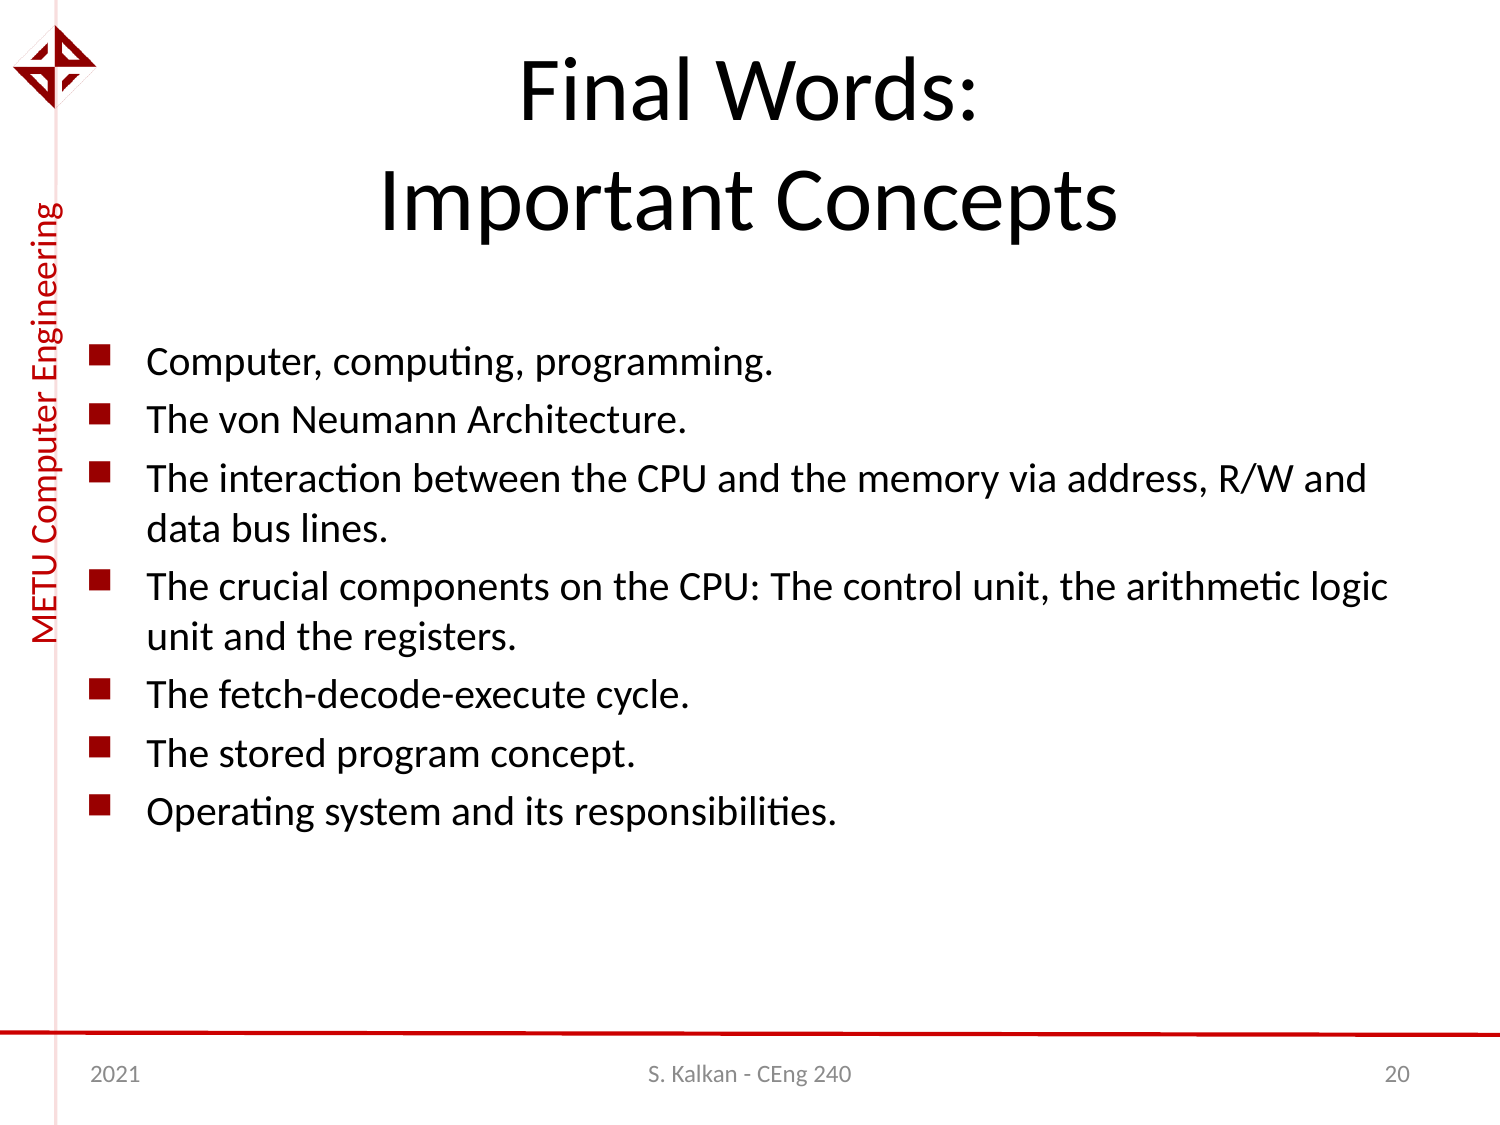

# Final Words: Important Concepts
Computer, computing, programming.
The von Neumann Architecture.
The interaction between the CPU and the memory via address, R/W and data bus lines.
The crucial components on the CPU: The control unit, the arithmetic logic unit and the registers.
The fetch-decode-execute cycle.
The stored program concept.
Operating system and its responsibilities.
2021
S. Kalkan - CEng 240
20